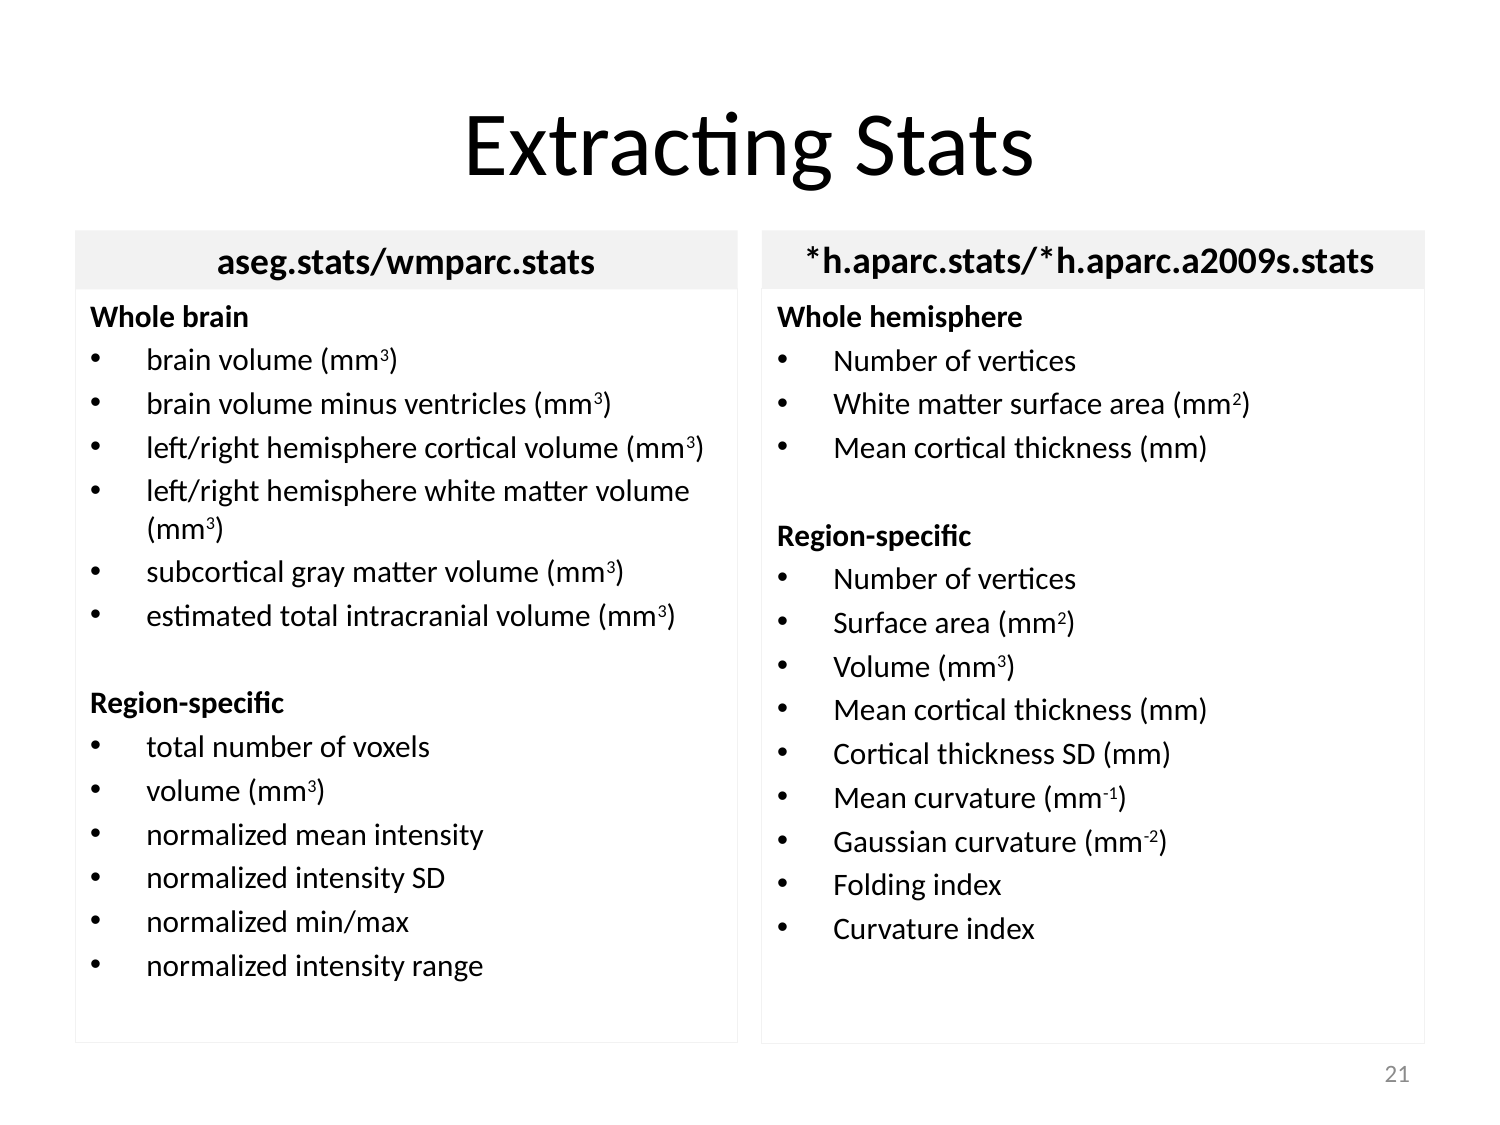

# Extracting Stats
aseg.stats/wmparc.stats
*h.aparc.stats/*h.aparc.a2009s.stats
Whole brain
brain volume (mm3)
brain volume minus ventricles (mm3)
left/right hemisphere cortical volume (mm3)
left/right hemisphere white matter volume (mm3)
subcortical gray matter volume (mm3)
estimated total intracranial volume (mm3)

Region-specific
total number of voxels
volume (mm3)
normalized mean intensity
normalized intensity SD
normalized min/max
normalized intensity range
Whole hemisphere
Number of vertices
White matter surface area (mm2)
Mean cortical thickness (mm)

Region-specific
Number of vertices
Surface area (mm2)
Volume (mm3)
Mean cortical thickness (mm)
Cortical thickness SD (mm)
Mean curvature (mm-1)
Gaussian curvature (mm-2)
Folding index
Curvature index
21